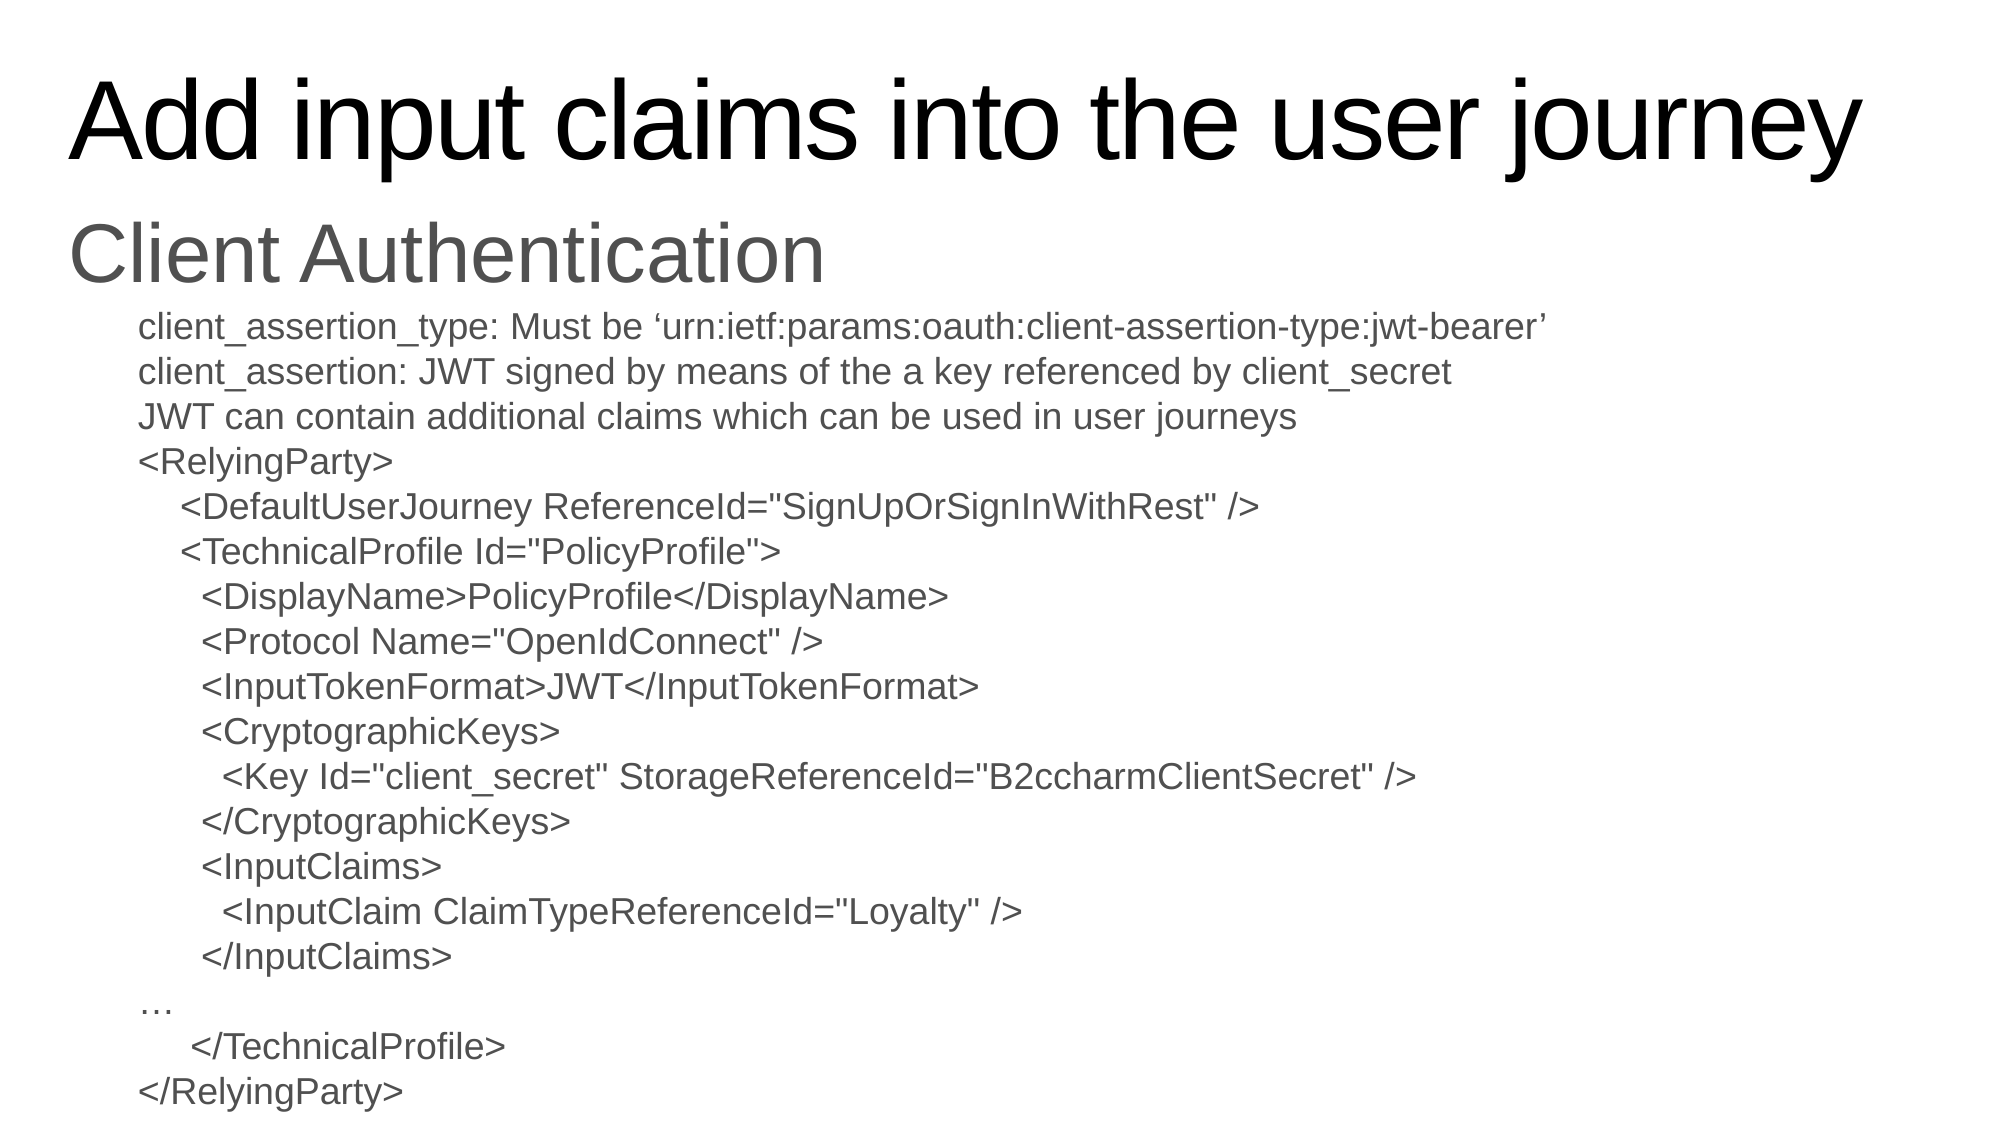

# Add input claims into the user journey

Client Authentication
client_assertion_type: Must be ‘urn:ietf:params:oauth:client-assertion-type:jwt-bearer’
client_assertion: JWT signed by means of the a key referenced by client_secret
JWT can contain additional claims which can be used in user journeys
<RelyingParty>
    <DefaultUserJourney ReferenceId="SignUpOrSignInWithRest" />
    <TechnicalProfile Id="PolicyProfile">
      <DisplayName>PolicyProfile</DisplayName>
      <Protocol Name="OpenIdConnect" />
      <InputTokenFormat>JWT</InputTokenFormat>
      <CryptographicKeys>
        <Key Id="client_secret" StorageReferenceId="B2ccharmClientSecret" />
      </CryptographicKeys>
      <InputClaims>
        <InputClaim ClaimTypeReferenceId="Loyalty" />
      </InputClaims>
…
     </TechnicalProfile>
</RelyingParty>